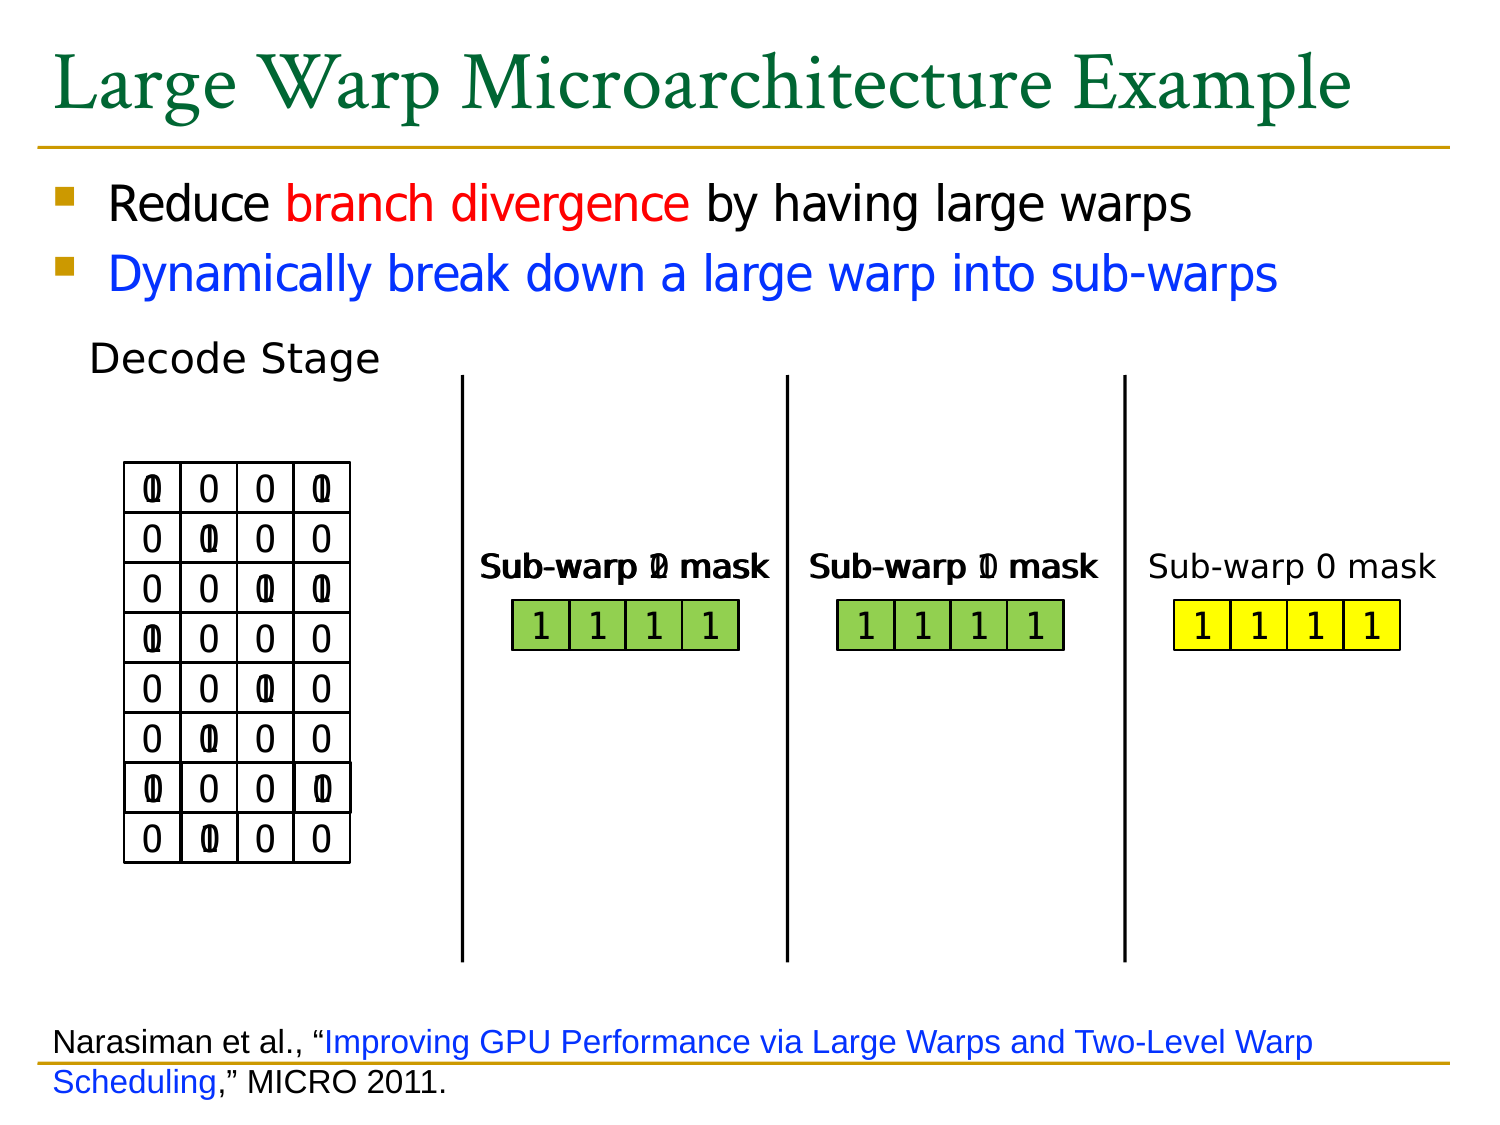

# Large Warp Microarchitecture Example
Reduce branch divergence by having large warps
Dynamically break down a large warp into sub-warps
Decode Stage

1
0
0
0
1
0
0
1
0
0
0
Sub-warp 1 mask
Sub-warp 0 mask
Sub-warp 2 mask
Sub-warp 1 mask
Sub-warp 0 mask
Sub-warp 0 mask
0
0
1
0
1
0
1
1
1
1
1
1
1
0
1
1
1
1
1
1
1
1
1
1
1
1
1
1
1
1
1
0
0
0
0
0
0
1
0
0
0
1
0
0
0
1
0
0
0
1
0
0
1
0
0
0
Narasiman et al., “Improving GPU Performance via Large Warps and Two-Level Warp Scheduling,” MICRO 2011.